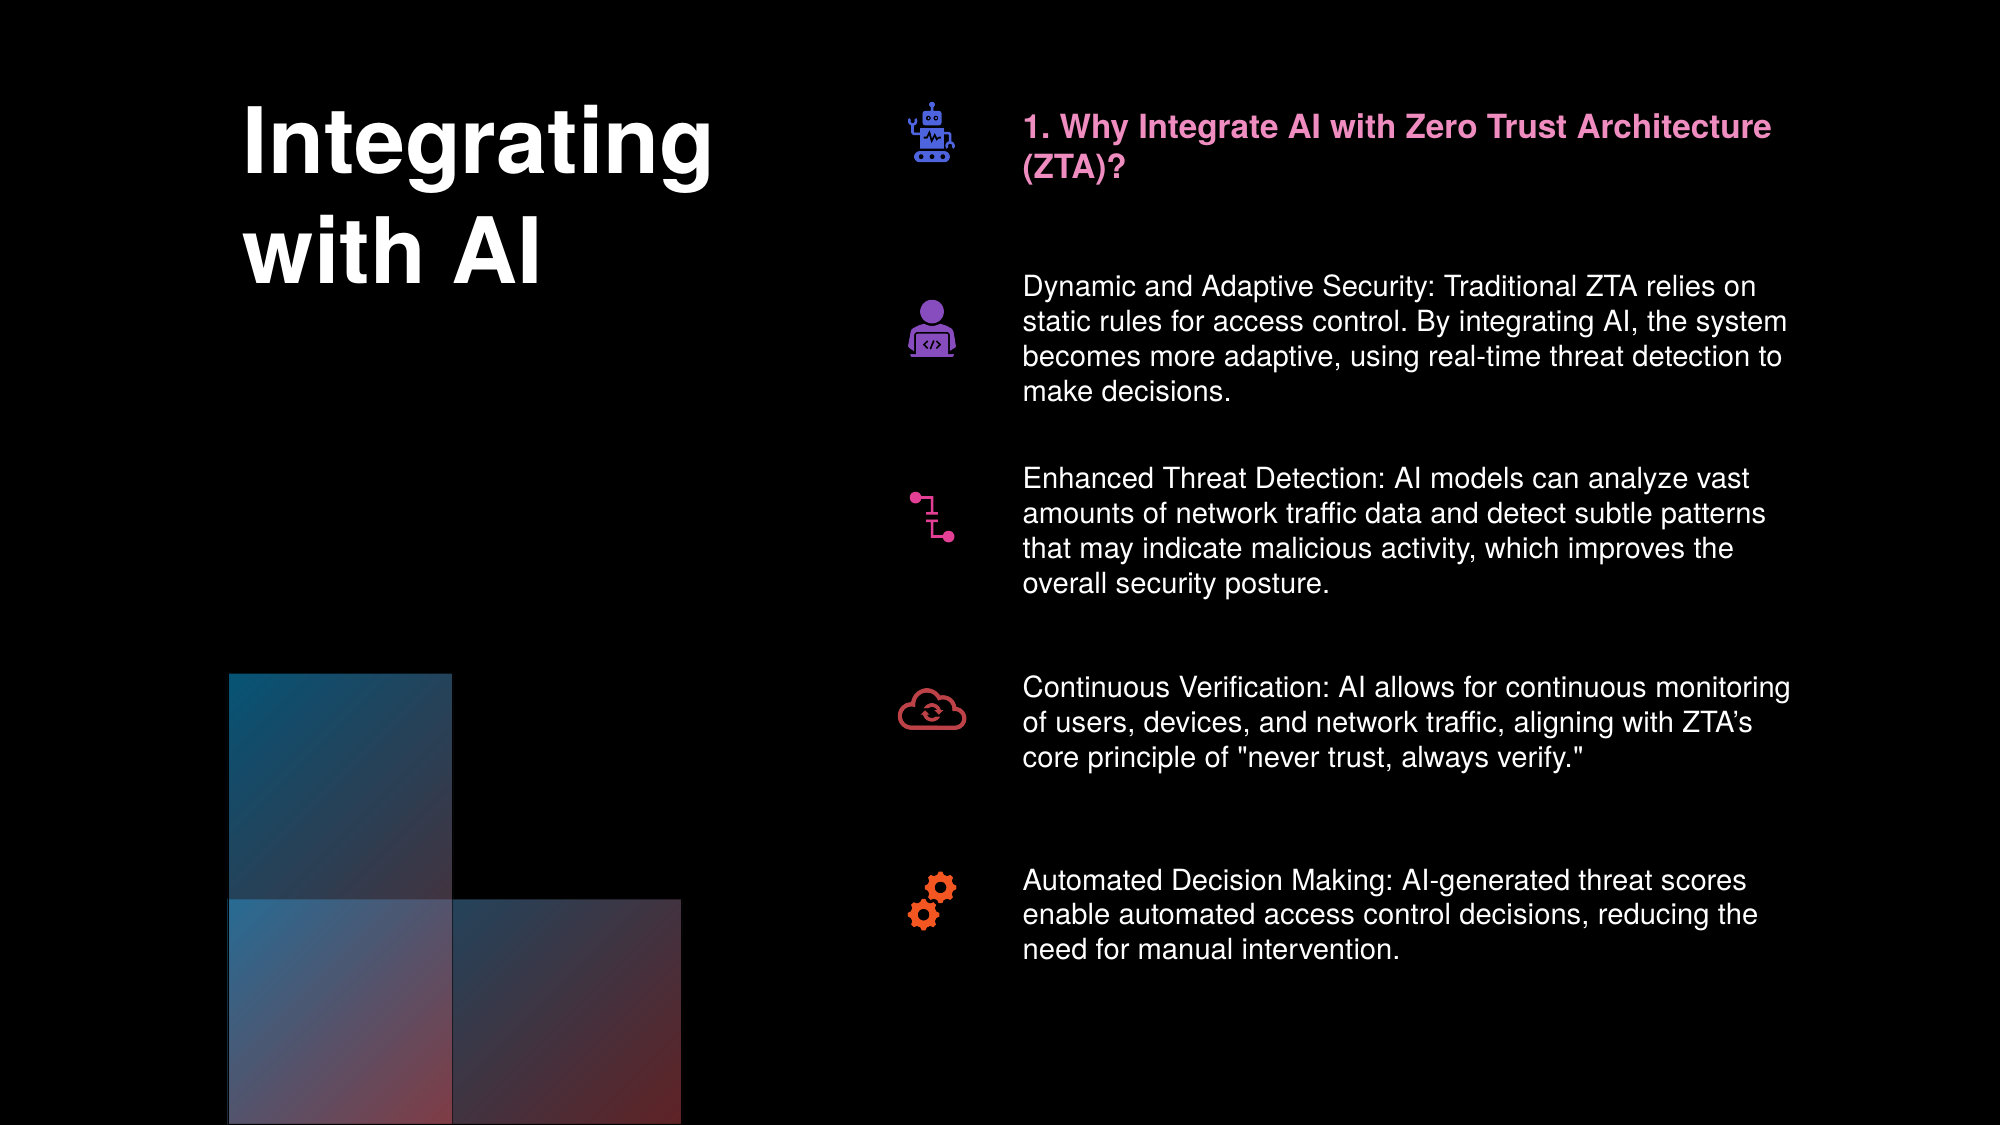

1. Why Integrate AI with Zero Trust Architecture (ZTA)?
Dynamic and Adaptive Security: Traditional ZTA relies on static rules for access control. By integrating AI, the system becomes more adaptive, using real-time threat detection to make decisions.
Enhanced Threat Detection: AI models can analyze vast amounts of network traffic data and detect subtle patterns that may indicate malicious activity, which improves the overall security posture.
Continuous Verification: AI allows for continuous monitoring of users, devices, and network traffic, aligning with ZTA’s core principle of "never trust, always verify."
Automated Decision Making: AI-generated threat scores enable automated access control decisions, reducing the need for manual intervention.
# Integrating with AI